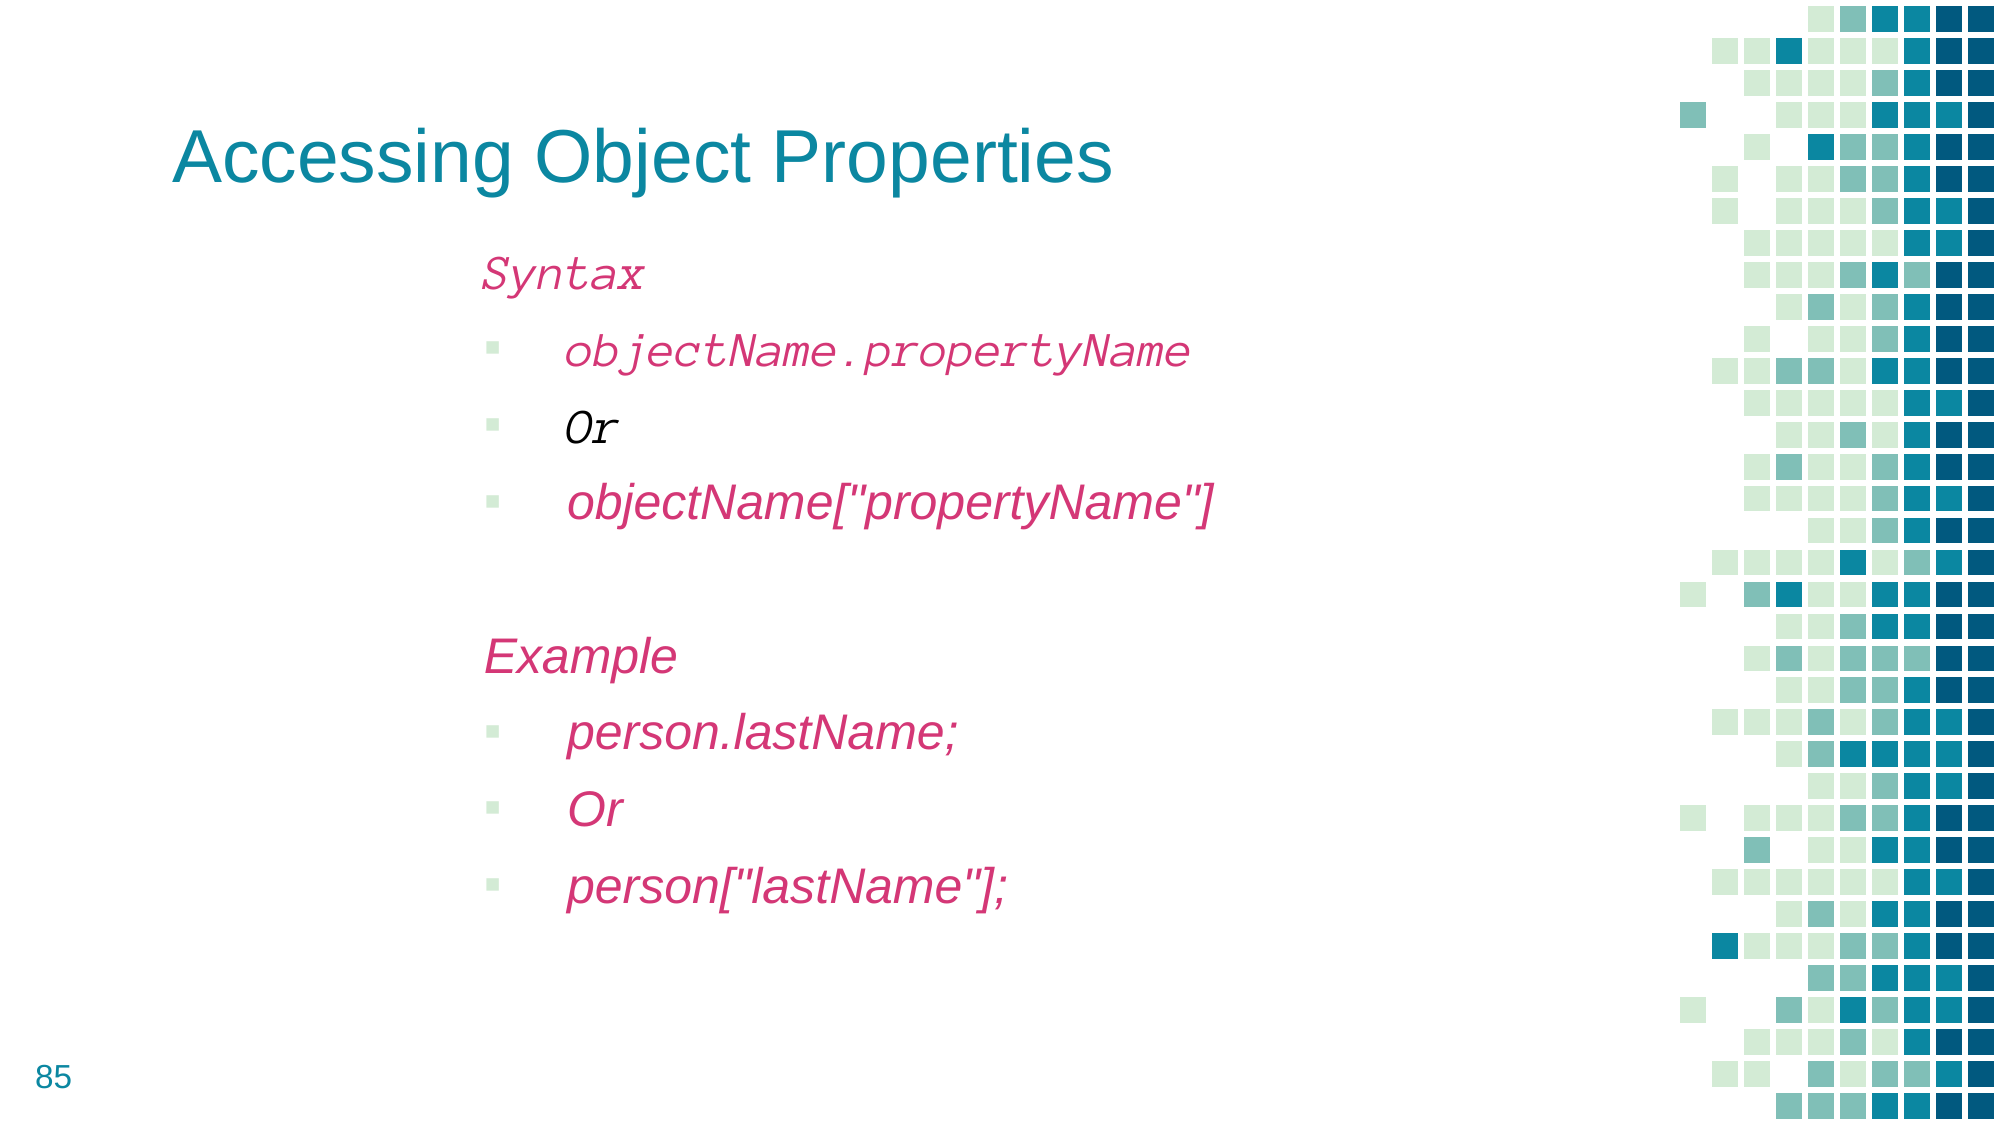

# Accessing Object Properties
Syntax
objectName.propertyName
Or
objectName["propertyName"]

Example
person.lastName;
Or
person["lastName"];
85